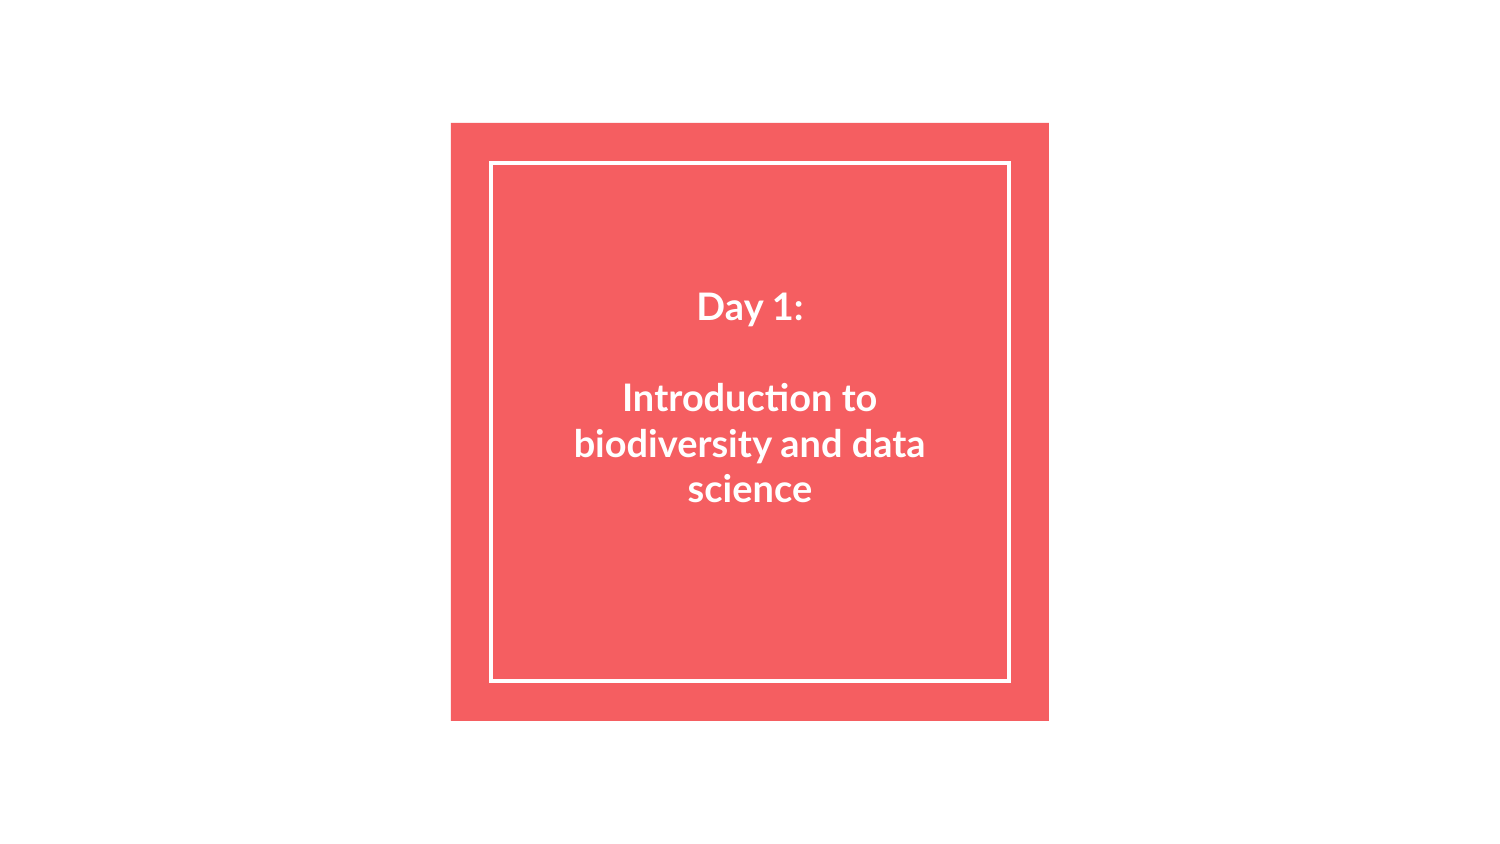

# Day 1:

Introduction to biodiversity and data science